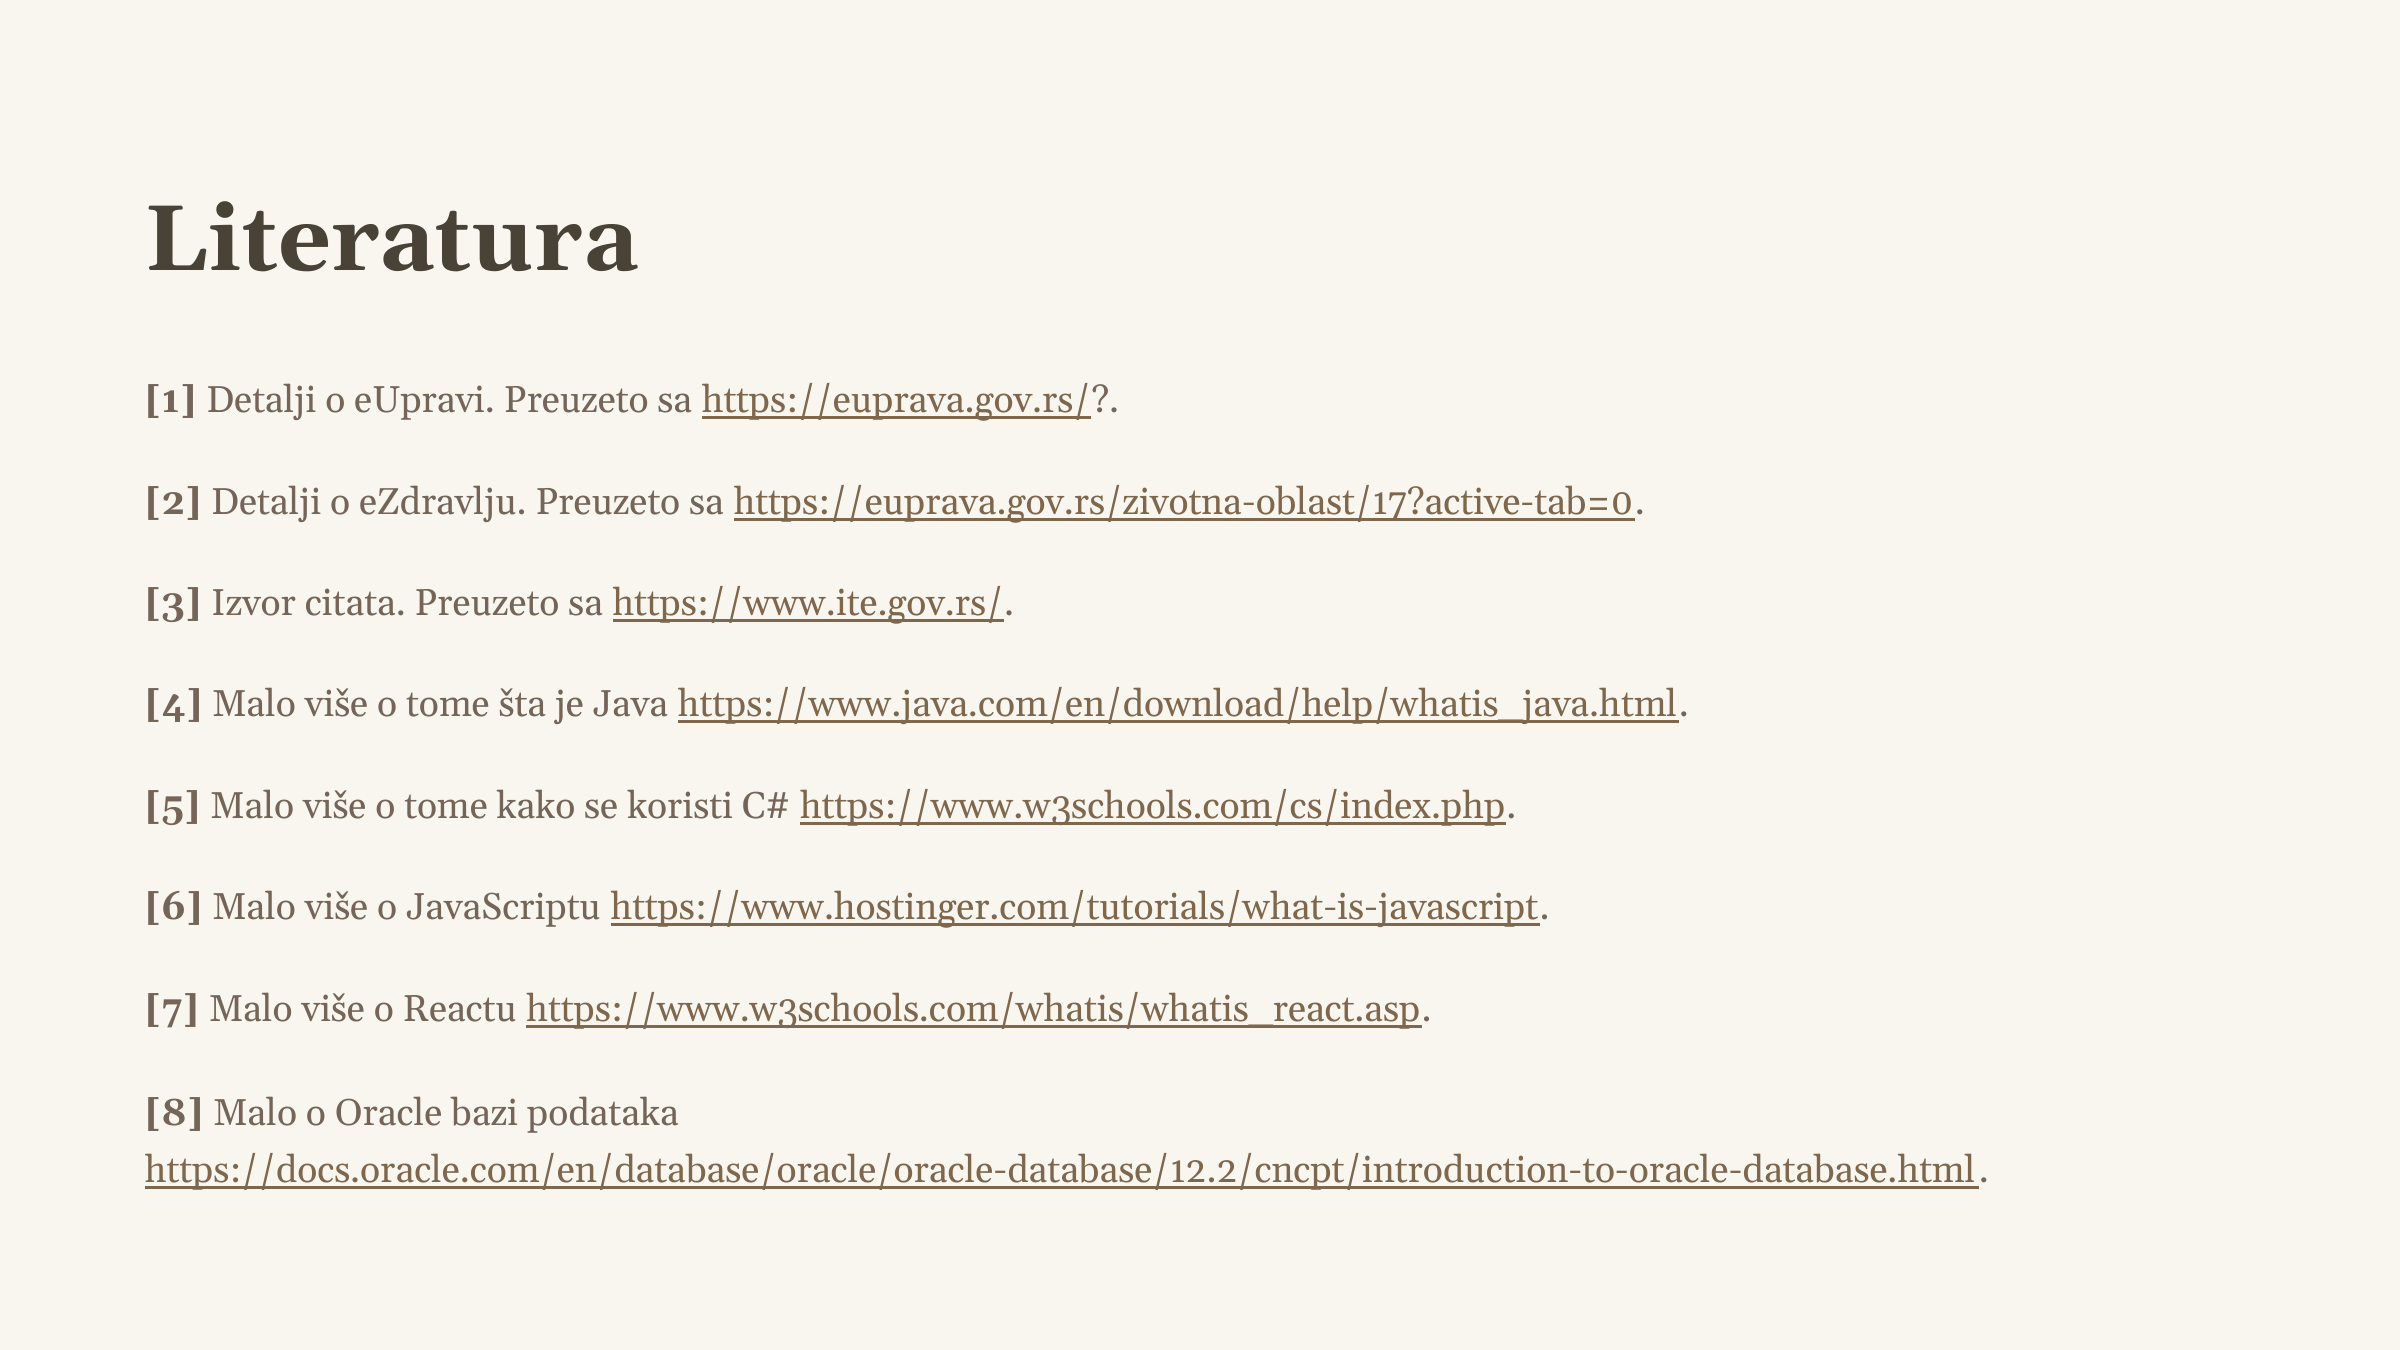

Literatura
[1] Detalji o eUpravi. Preuzeto sa https://euprava.gov.rs/?​.
[2] Detalji o eZdravlju. Preuzeto sa https://euprava.gov.rs/zivotna-oblast/17?active-tab=0.
[3] Izvor citata. Preuzeto sa https://www.ite.gov.rs/​.
[4] Malo više o tome šta je Java https://www.java.com/en/download/help/whatis_java.html.
[5] Malo više o tome kako se koristi C# ​https://www.w3schools.com/cs/index.php​.
[6] Malo više o JavaScriptu ​​https://www.hostinger.com/tutorials/what-is-javascript​​.
[7] Malo više o Reactu ​​​https://www.w3schools.com/whatis/whatis_react.asp​​.
[8] Malo o Oracle bazi podataka ​​​​https://docs.oracle.com/en/database/oracle/oracle-database/12.2/cncpt/introduction-to-oracle-database.html​​​.